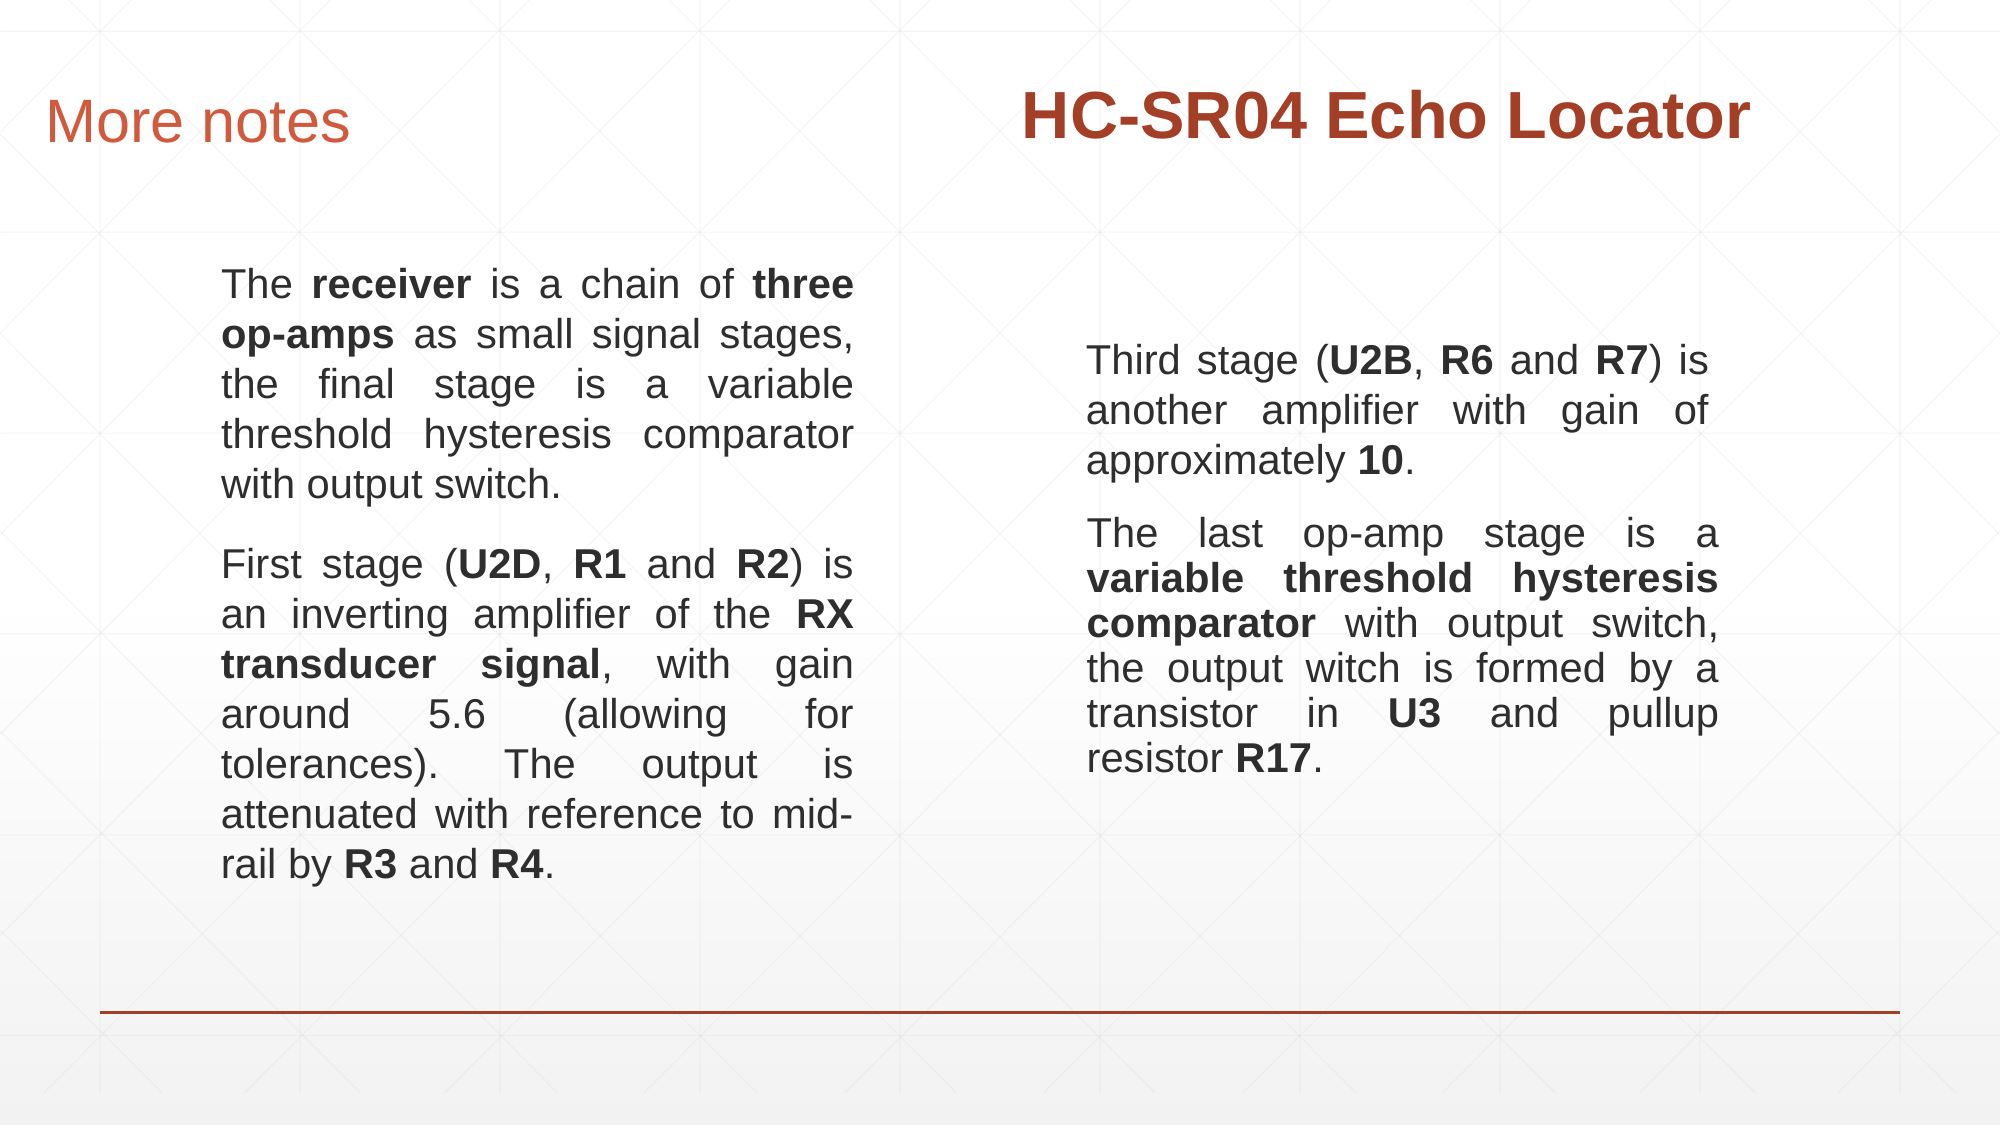

HC-SR04 Echo Locator
More notes
The receiver is a chain of three op-amps as small signal stages, the final stage is a variable threshold hysteresis comparator with output switch.
Third stage (U2B, R6 and R7) is another amplifier with gain of approximately 10.
The last op-amp stage is a variable threshold hysteresis comparator with output switch, the output witch is formed by a transistor in U3 and pullup resistor R17.
First stage (U2D, R1 and R2) is an inverting amplifier of the RX transducer signal, with gain around 5.6 (allowing for tolerances). The output is attenuated with reference to mid-rail by R3 and R4.